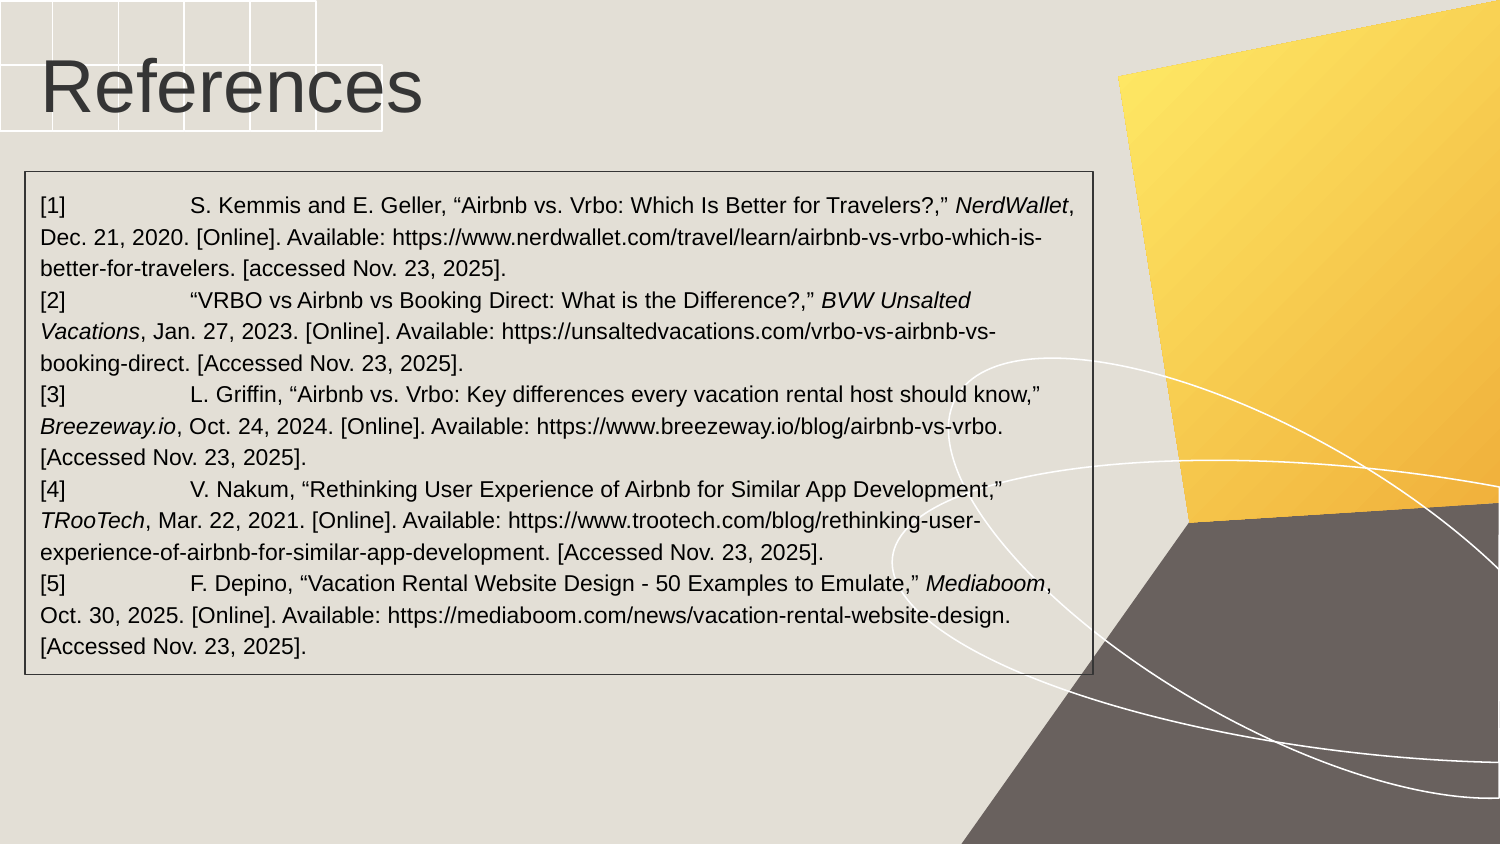

# References
[1]	S. Kemmis and E. Geller, “Airbnb vs. Vrbo: Which Is Better for Travelers?,” NerdWallet, Dec. 21, 2020. [Online]. Available: https://www.nerdwallet.com/travel/learn/airbnb-vs-vrbo-which-is-better-for-travelers. [accessed Nov. 23, 2025].
[2]	“VRBO vs Airbnb vs Booking Direct: What is the Difference?,” BVW Unsalted Vacations, Jan. 27, 2023. [Online]. Available: https://unsaltedvacations.com/vrbo-vs-airbnb-vs-booking-direct. [Accessed Nov. 23, 2025].
[3]	L. Griffin, “Airbnb vs. Vrbo: Key differences every vacation rental host should know,” Breezeway.io, Oct. 24, 2024. [Online]. Available: https://www.breezeway.io/blog/airbnb-vs-vrbo. [Accessed Nov. 23, 2025].
[4]	V. Nakum, “Rethinking User Experience of Airbnb for Similar App Development,” TRooTech, Mar. 22, 2021. [Online]. Available: https://www.trootech.com/blog/rethinking-user-experience-of-airbnb-for-similar-app-development. [Accessed Nov. 23, 2025].
[5]	F. Depino, “Vacation Rental Website Design - 50 Examples to Emulate,” Mediaboom, Oct. 30, 2025. [Online]. Available: https://mediaboom.com/news/vacation-rental-website-design. [Accessed Nov. 23, 2025].